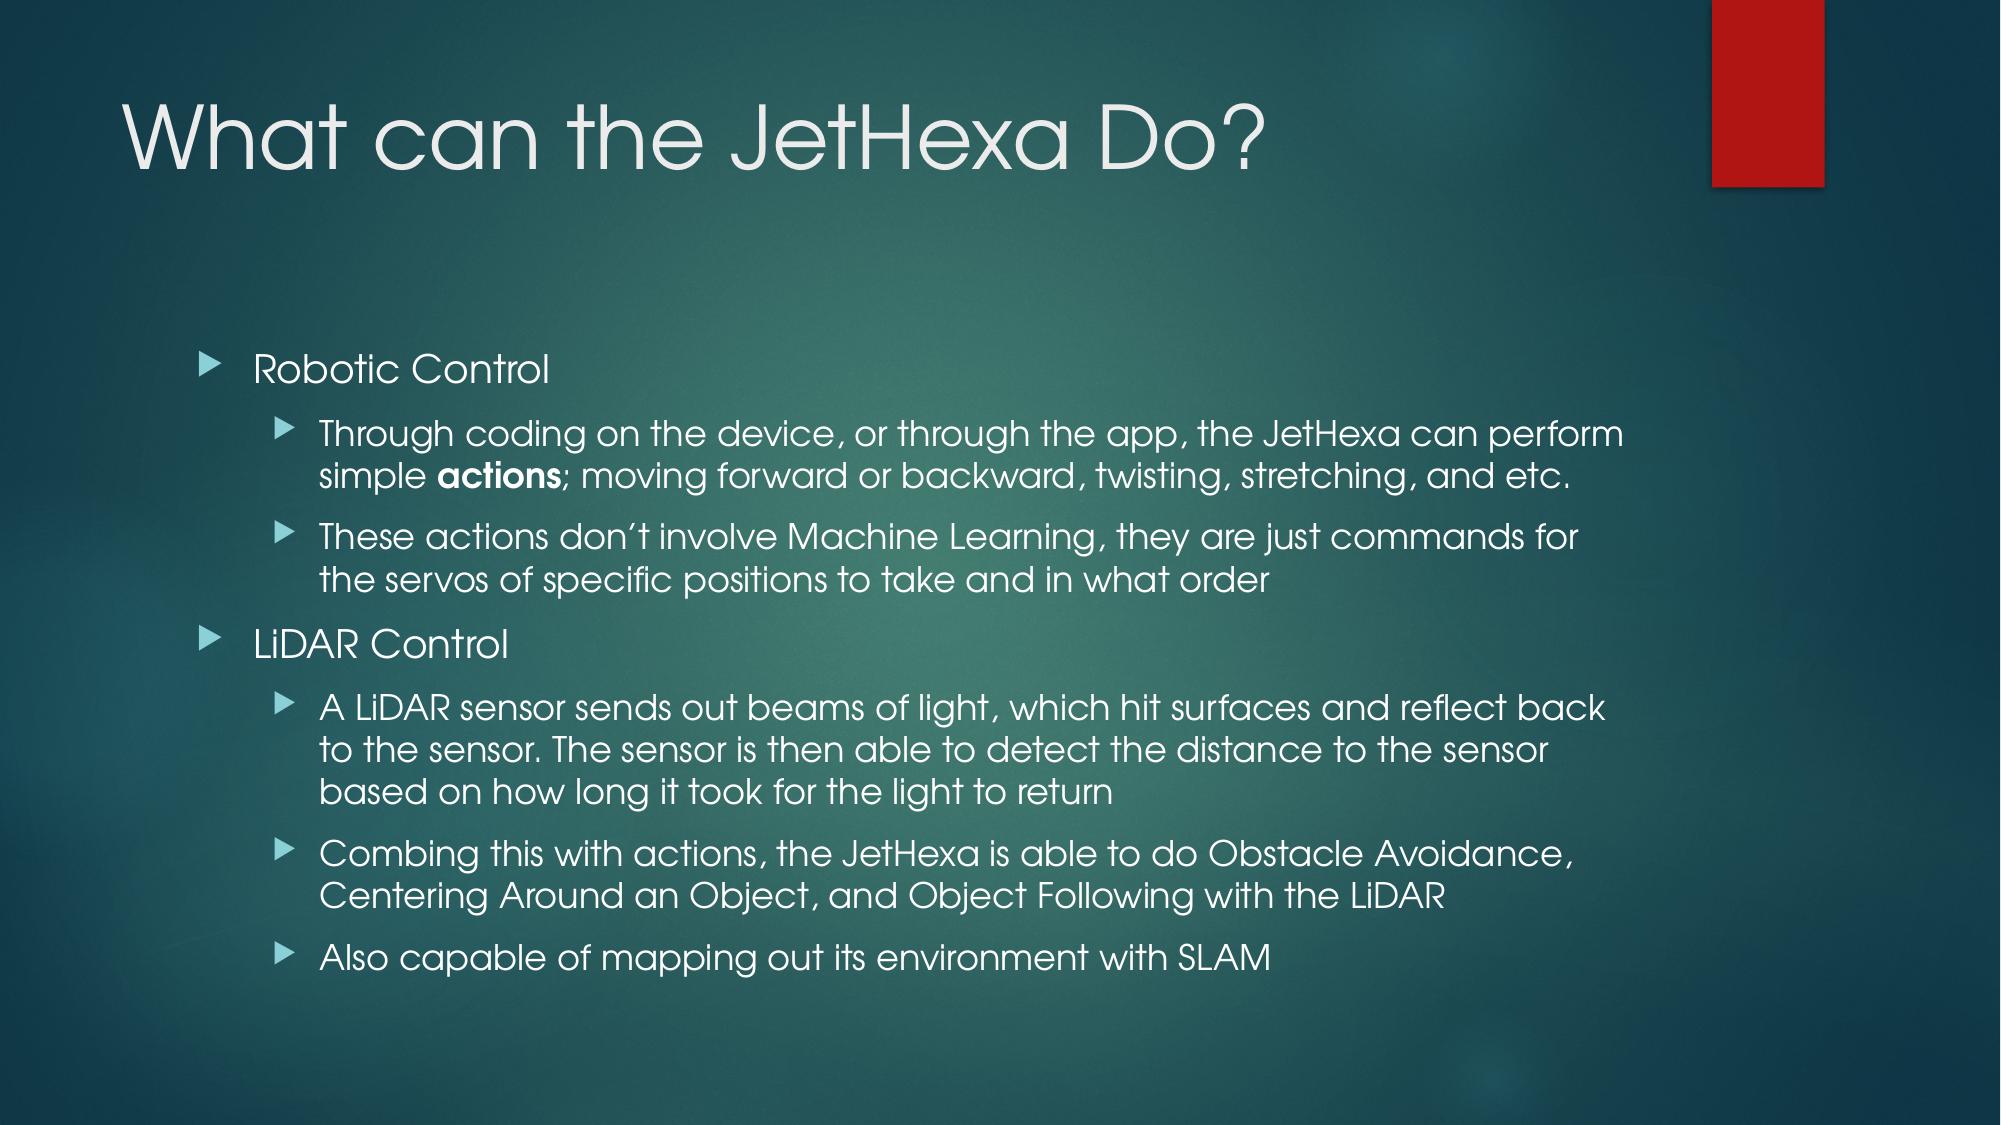

# What can the JetHexa Do?
Robotic Control
Through coding on the device, or through the app, the JetHexa can perform simple actions; moving forward or backward, twisting, stretching, and etc.
These actions don’t involve Machine Learning, they are just commands for the servos of specific positions to take and in what order
LiDAR Control
A LiDAR sensor sends out beams of light, which hit surfaces and reflect back to the sensor. The sensor is then able to detect the distance to the sensor based on how long it took for the light to return
Combing this with actions, the JetHexa is able to do Obstacle Avoidance, Centering Around an Object, and Object Following with the LiDAR
Also capable of mapping out its environment with SLAM